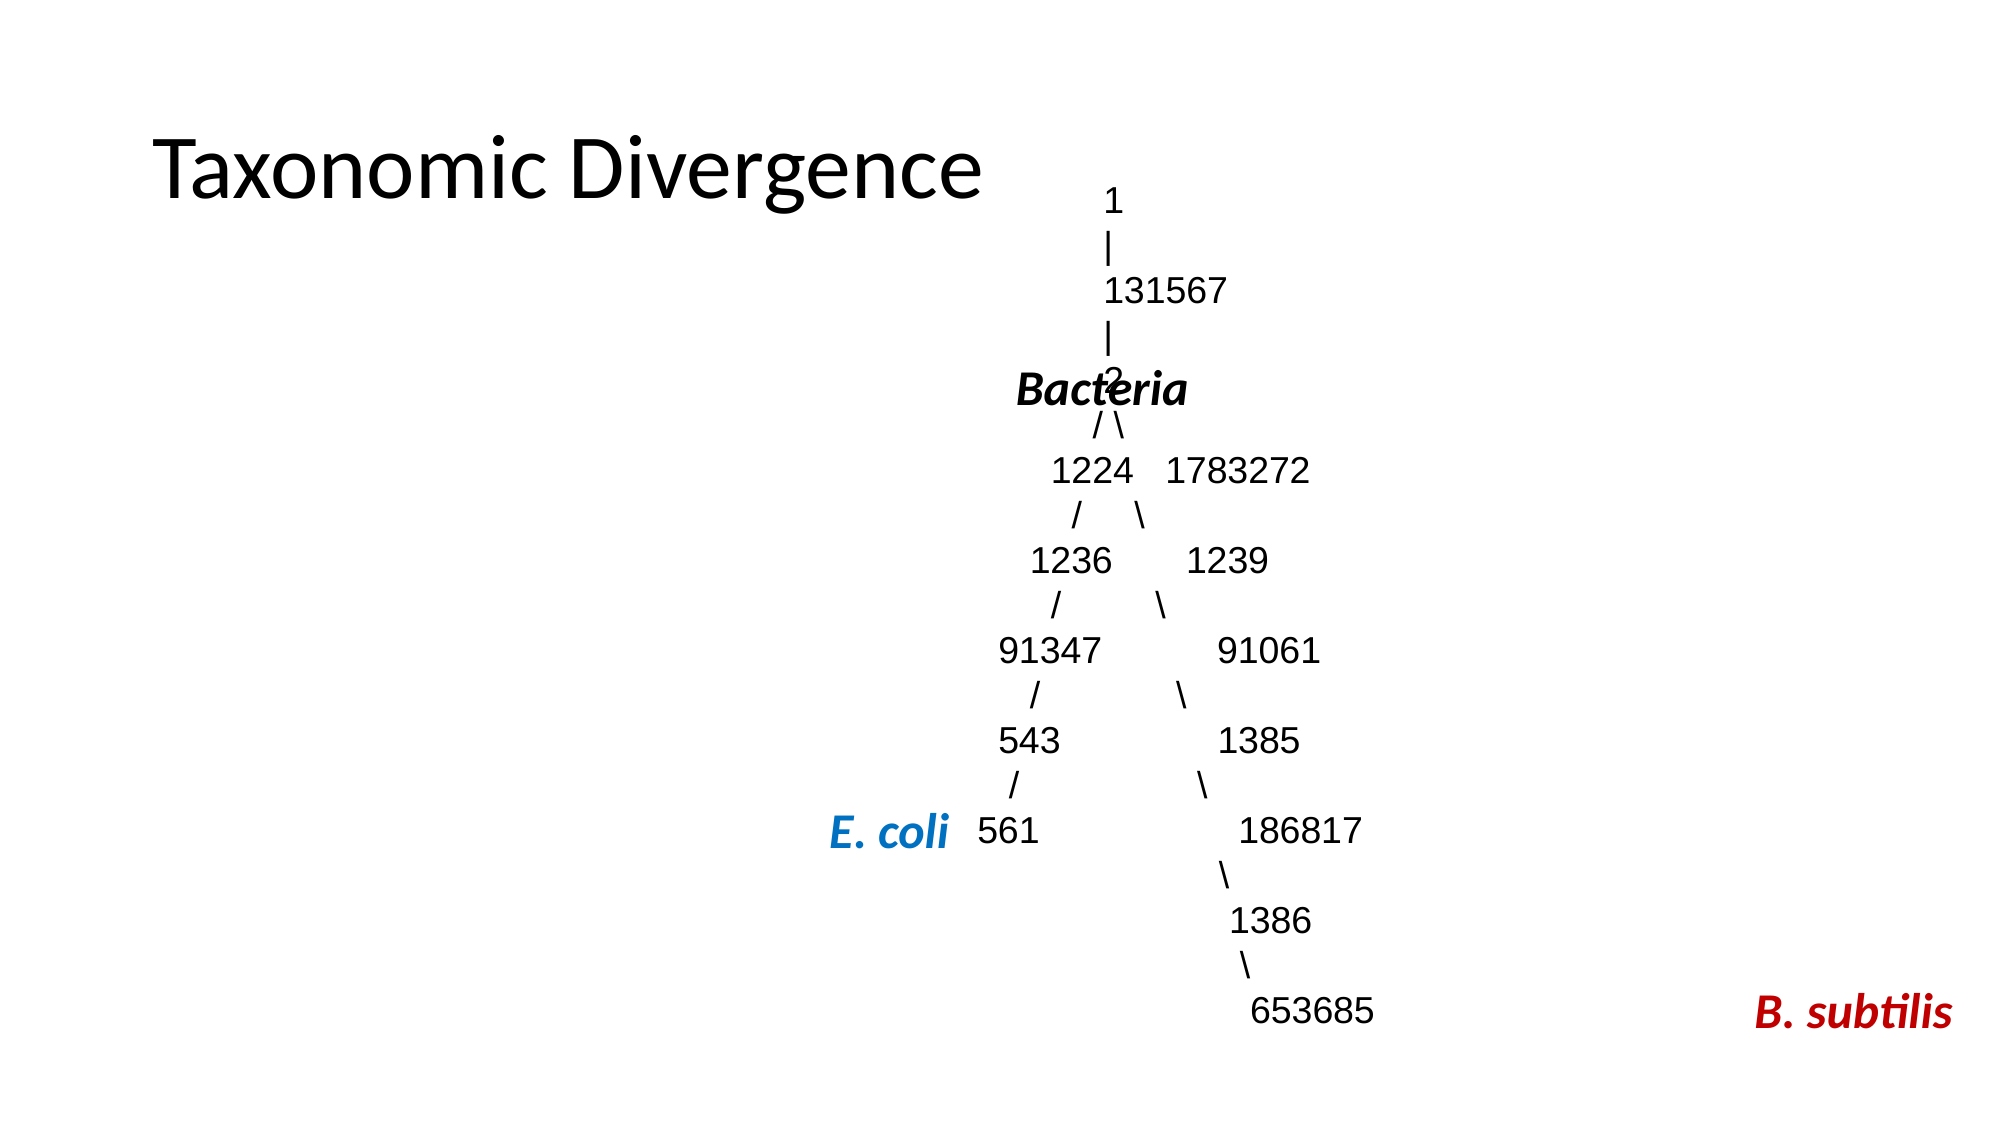

# Taxonomic Divergence
            1
            |
            131567
            |
            2
           / \
       1224   1783272
         /     \
     1236       1239
       /         \
  91347           91061
     /             \
  543               1385
   /                 \
561                   186817
                       \
                        1386
                         \
                          653685
Bacteria
E. coli
B. subtilis